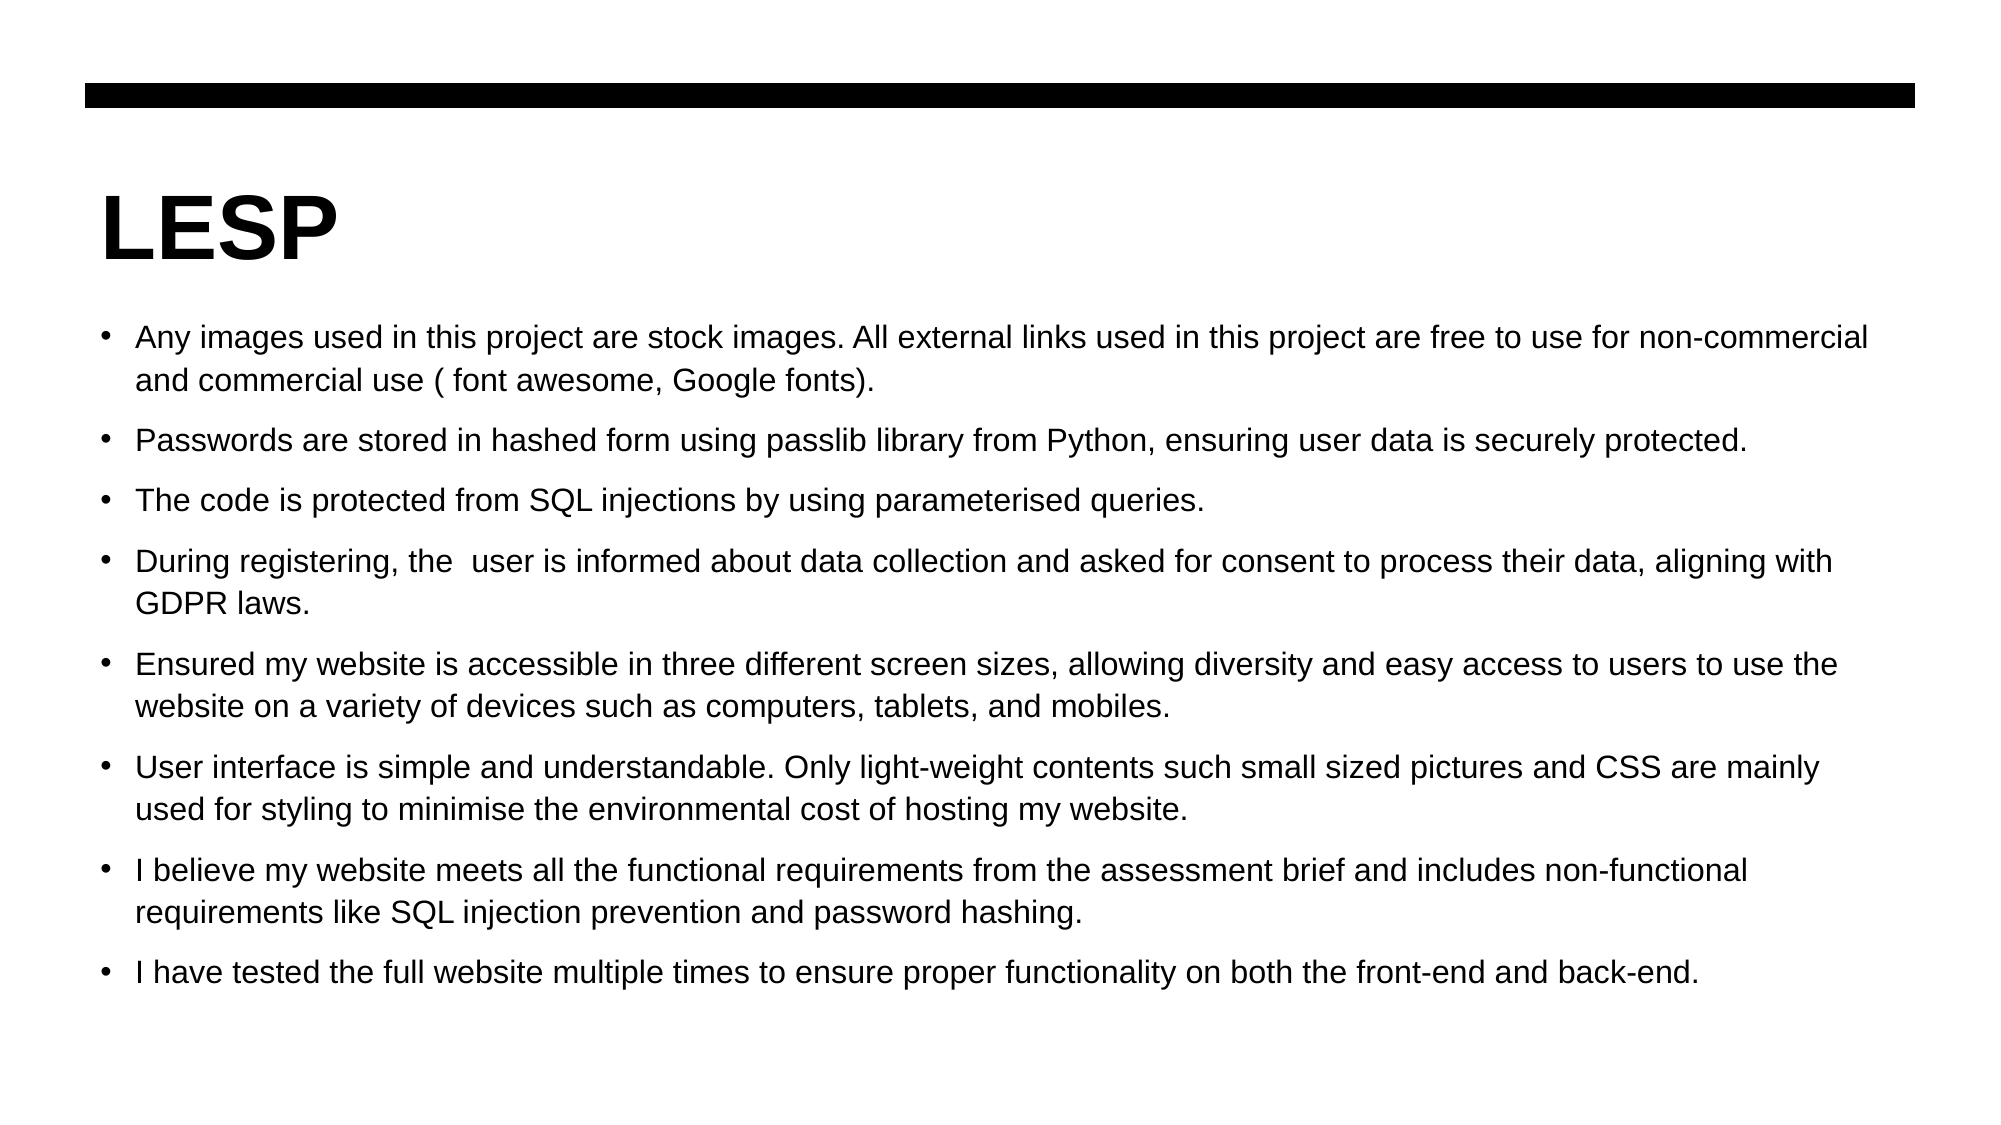

# LESP
Any images used in this project are stock images. All external links used in this project are free to use for non-commercial and commercial use ( font awesome, Google fonts).
Passwords are stored in hashed form using passlib library from Python, ensuring user data is securely protected.
The code is protected from SQL injections by using parameterised queries.
During registering, the  user is informed about data collection and asked for consent to process their data, aligning with GDPR laws.
Ensured my website is accessible in three different screen sizes, allowing diversity and easy access to users to use the website on a variety of devices such as computers, tablets, and mobiles.
User interface is simple and understandable. Only light-weight contents such small sized pictures and CSS are mainly used for styling to minimise the environmental cost of hosting my website.
I believe my website meets all the functional requirements from the assessment brief and includes non-functional requirements like SQL injection prevention and password hashing.
I have tested the full website multiple times to ensure proper functionality on both the front-end and back-end.